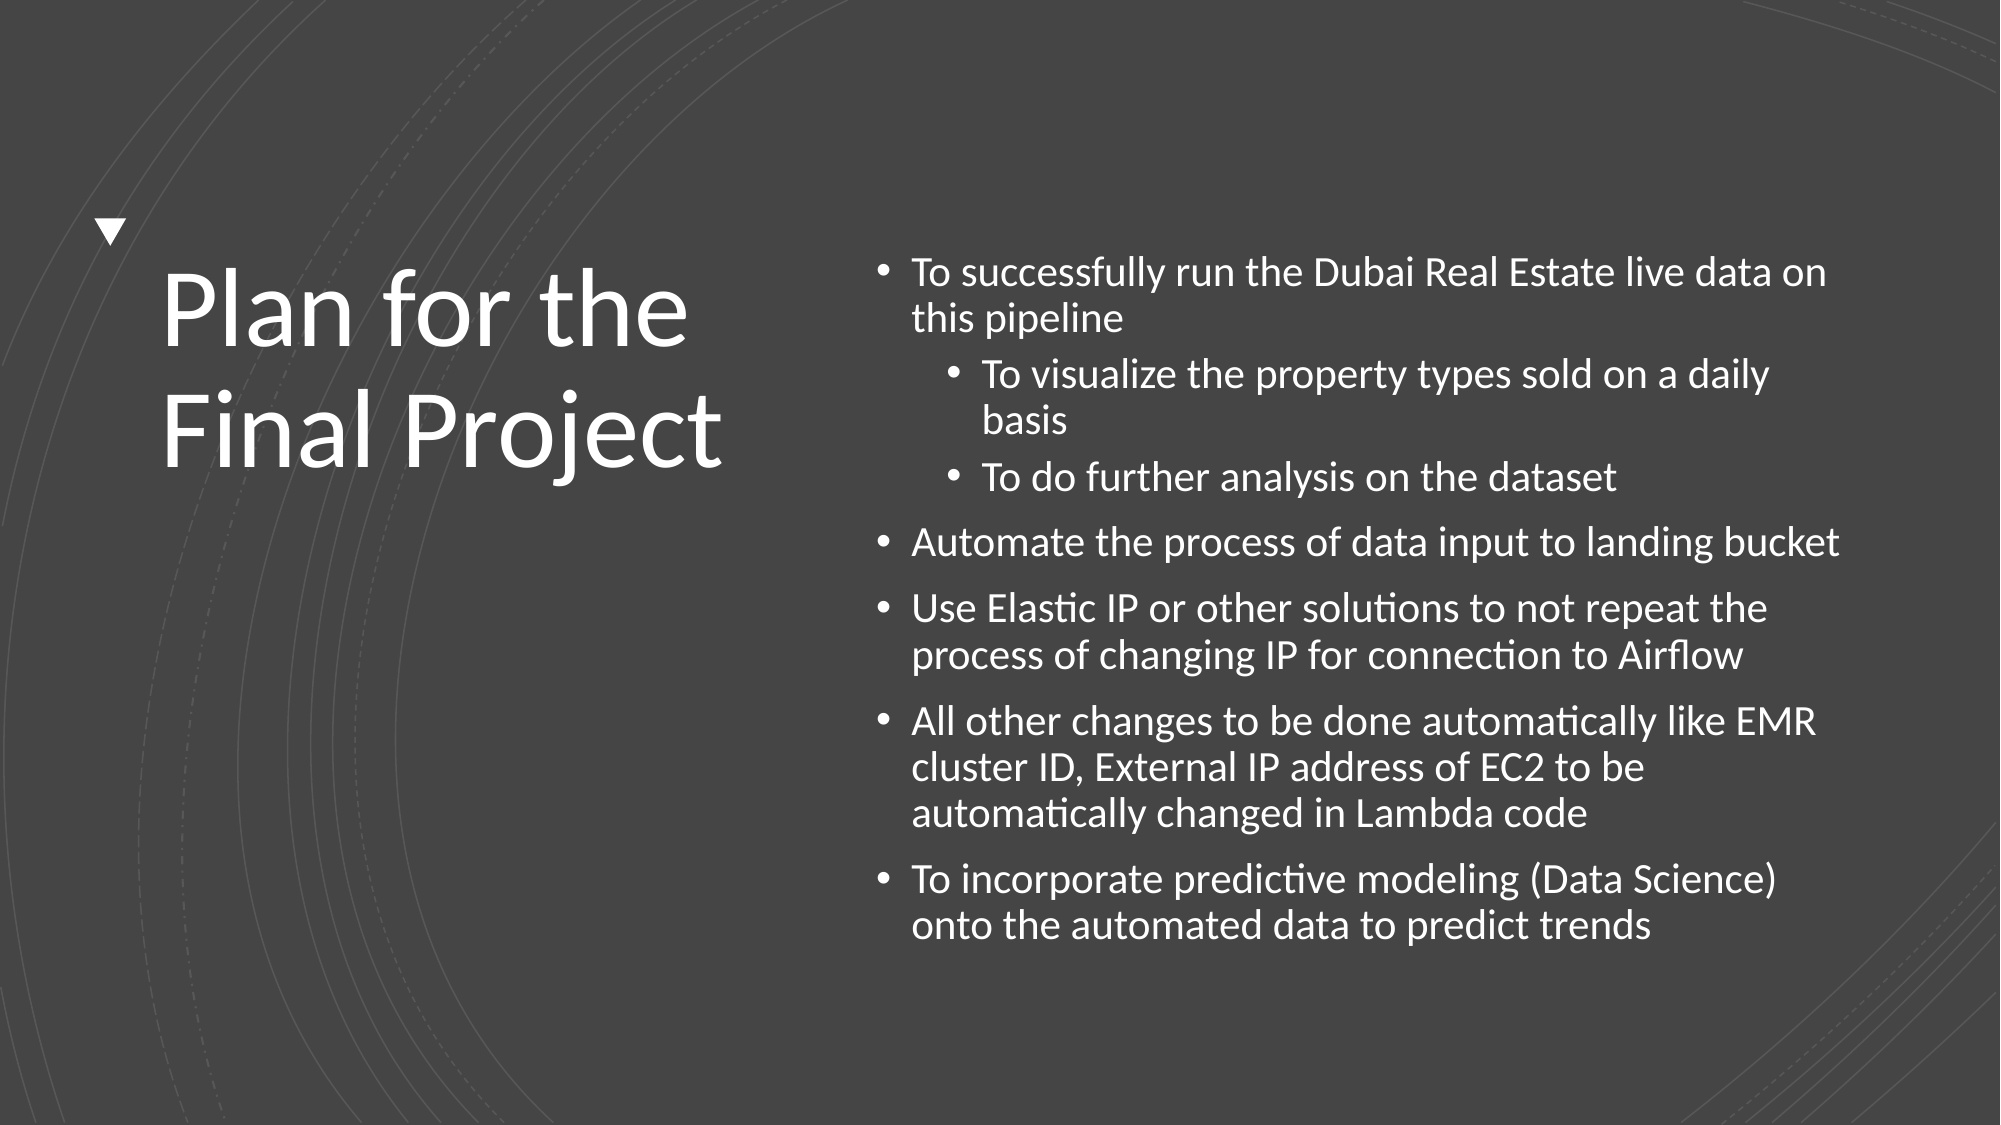

# Plan for the Final Project
To successfully run the Dubai Real Estate live data on this pipeline
To visualize the property types sold on a daily basis
To do further analysis on the dataset
Automate the process of data input to landing bucket
Use Elastic IP or other solutions to not repeat the process of changing IP for connection to Airflow
All other changes to be done automatically like EMR cluster ID, External IP address of EC2 to be automatically changed in Lambda code
To incorporate predictive modeling (Data Science) onto the automated data to predict trends